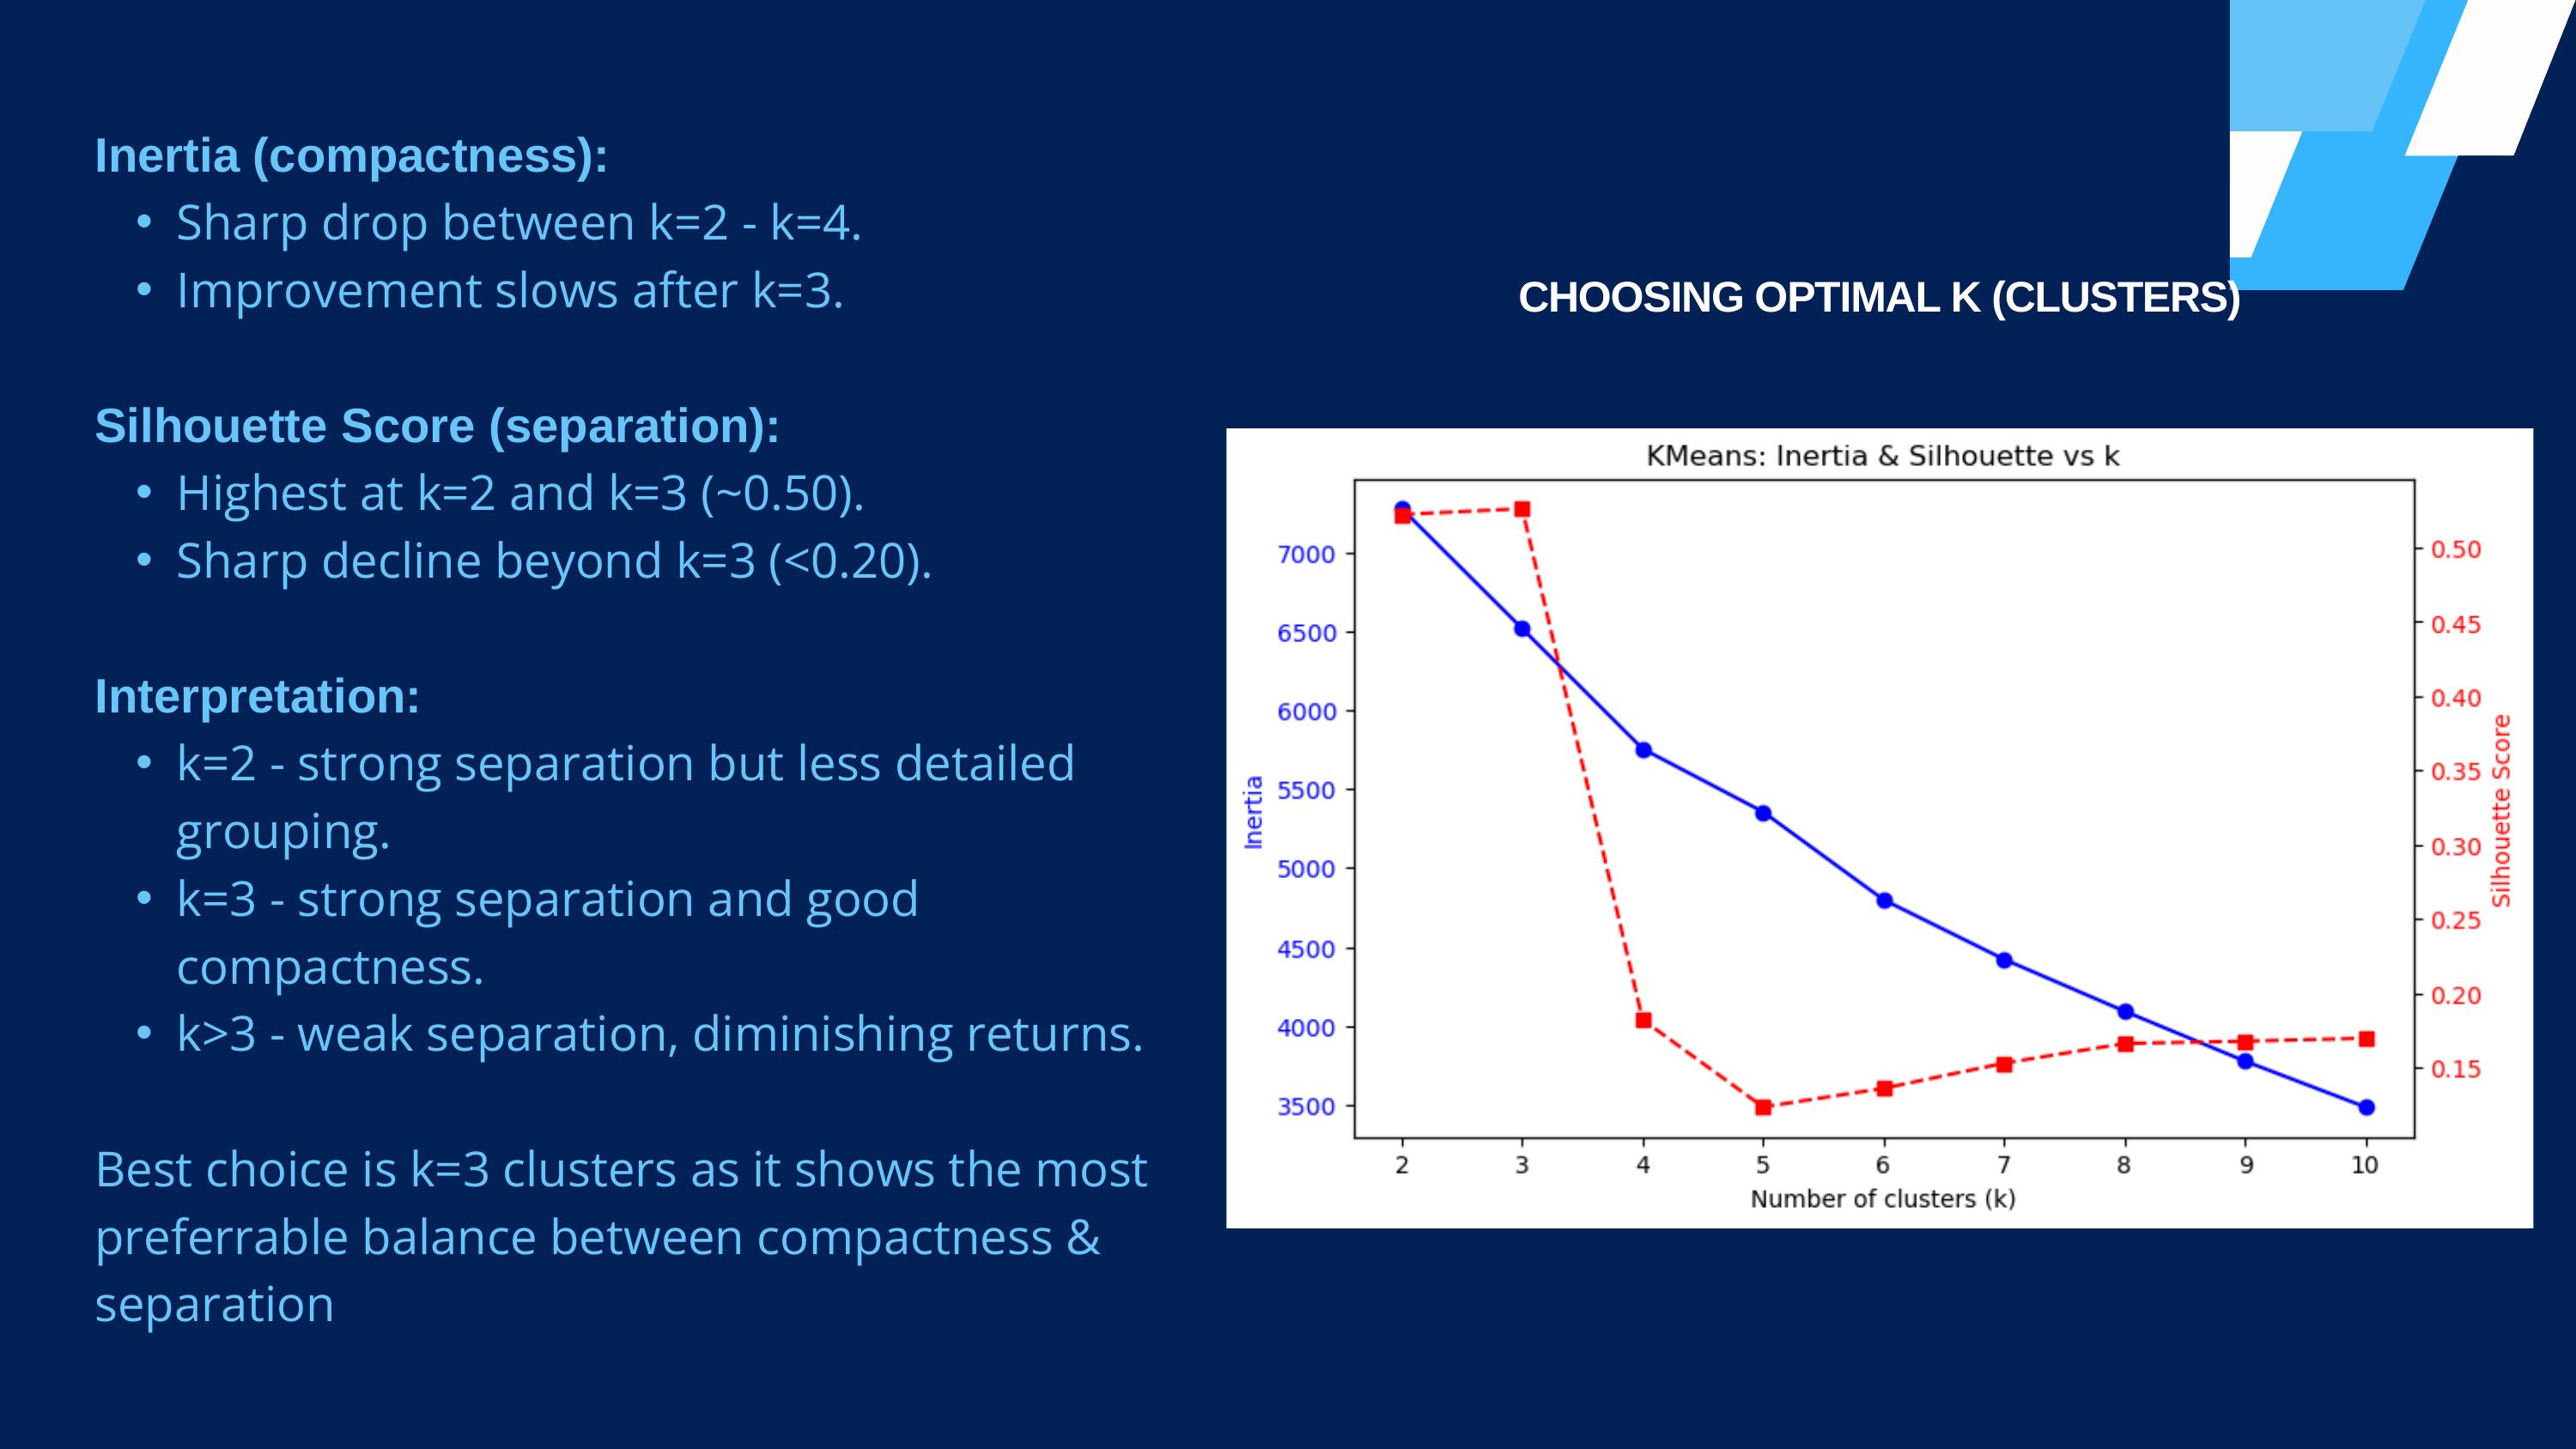

Inertia (compactness):
Sharp drop between k=2 - k=4.
Improvement slows after k=3.

Silhouette Score (separation):
Highest at k=2 and k=3 (~0.50).
Sharp decline beyond k=3 (<0.20).

Interpretation:
k=2 - strong separation but less detailed grouping.
k=3 - strong separation and good compactness.
k>3 - weak separation, diminishing returns.

Best choice is k=3 clusters as it shows the most preferrable balance between compactness & separation
CHOOSING OPTIMAL K (CLUSTERS)